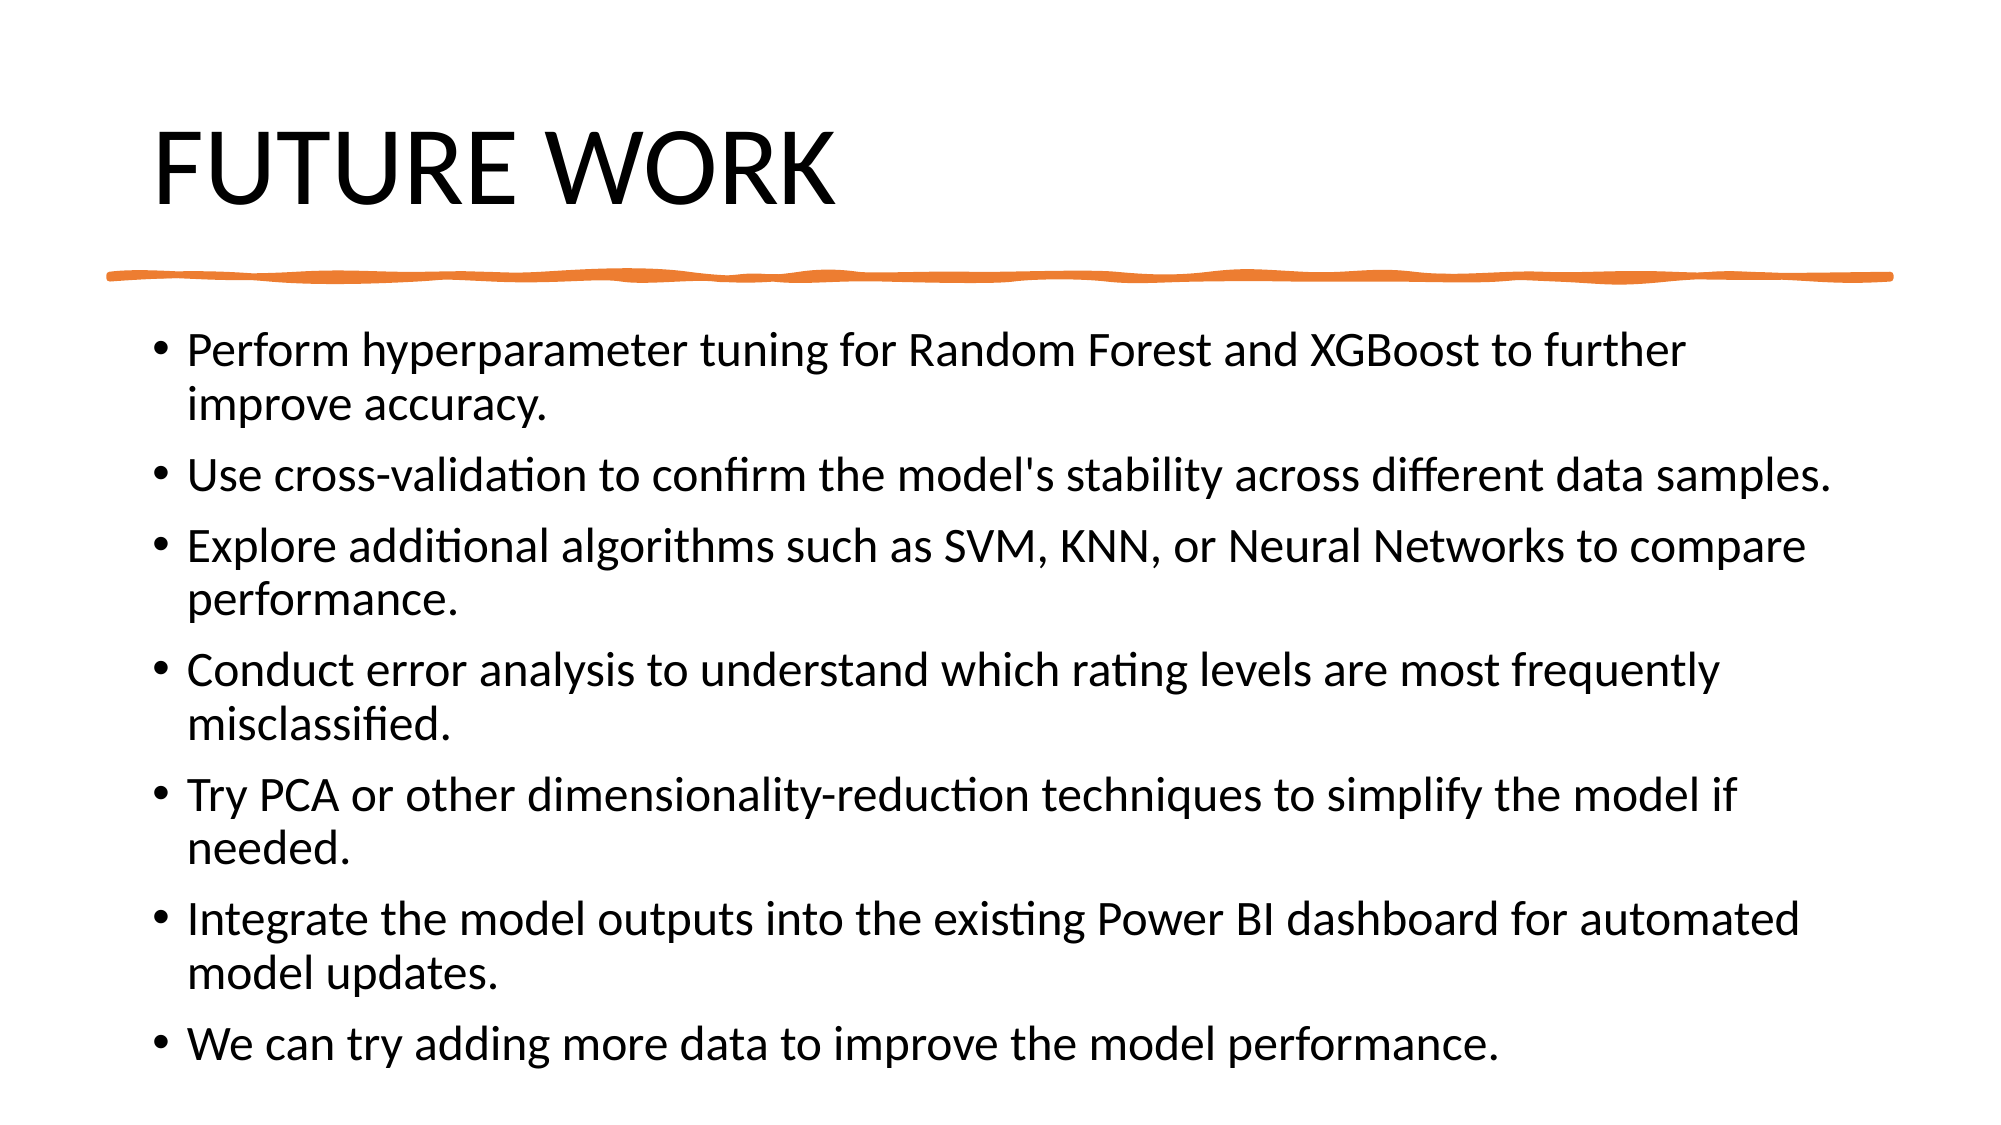

# FUTURE WORK

Perform hyperparameter tuning for Random Forest and XGBoost to further improve accuracy.
Use cross-validation to confirm the model's stability across different data samples.
Explore additional algorithms such as SVM, KNN, or Neural Networks to compare performance.
Conduct error analysis to understand which rating levels are most frequently misclassified.
Try PCA or other dimensionality-reduction techniques to simplify the model if needed.
Integrate the model outputs into the existing Power BI dashboard for automated model updates.
We can try adding more data to improve the model performance.